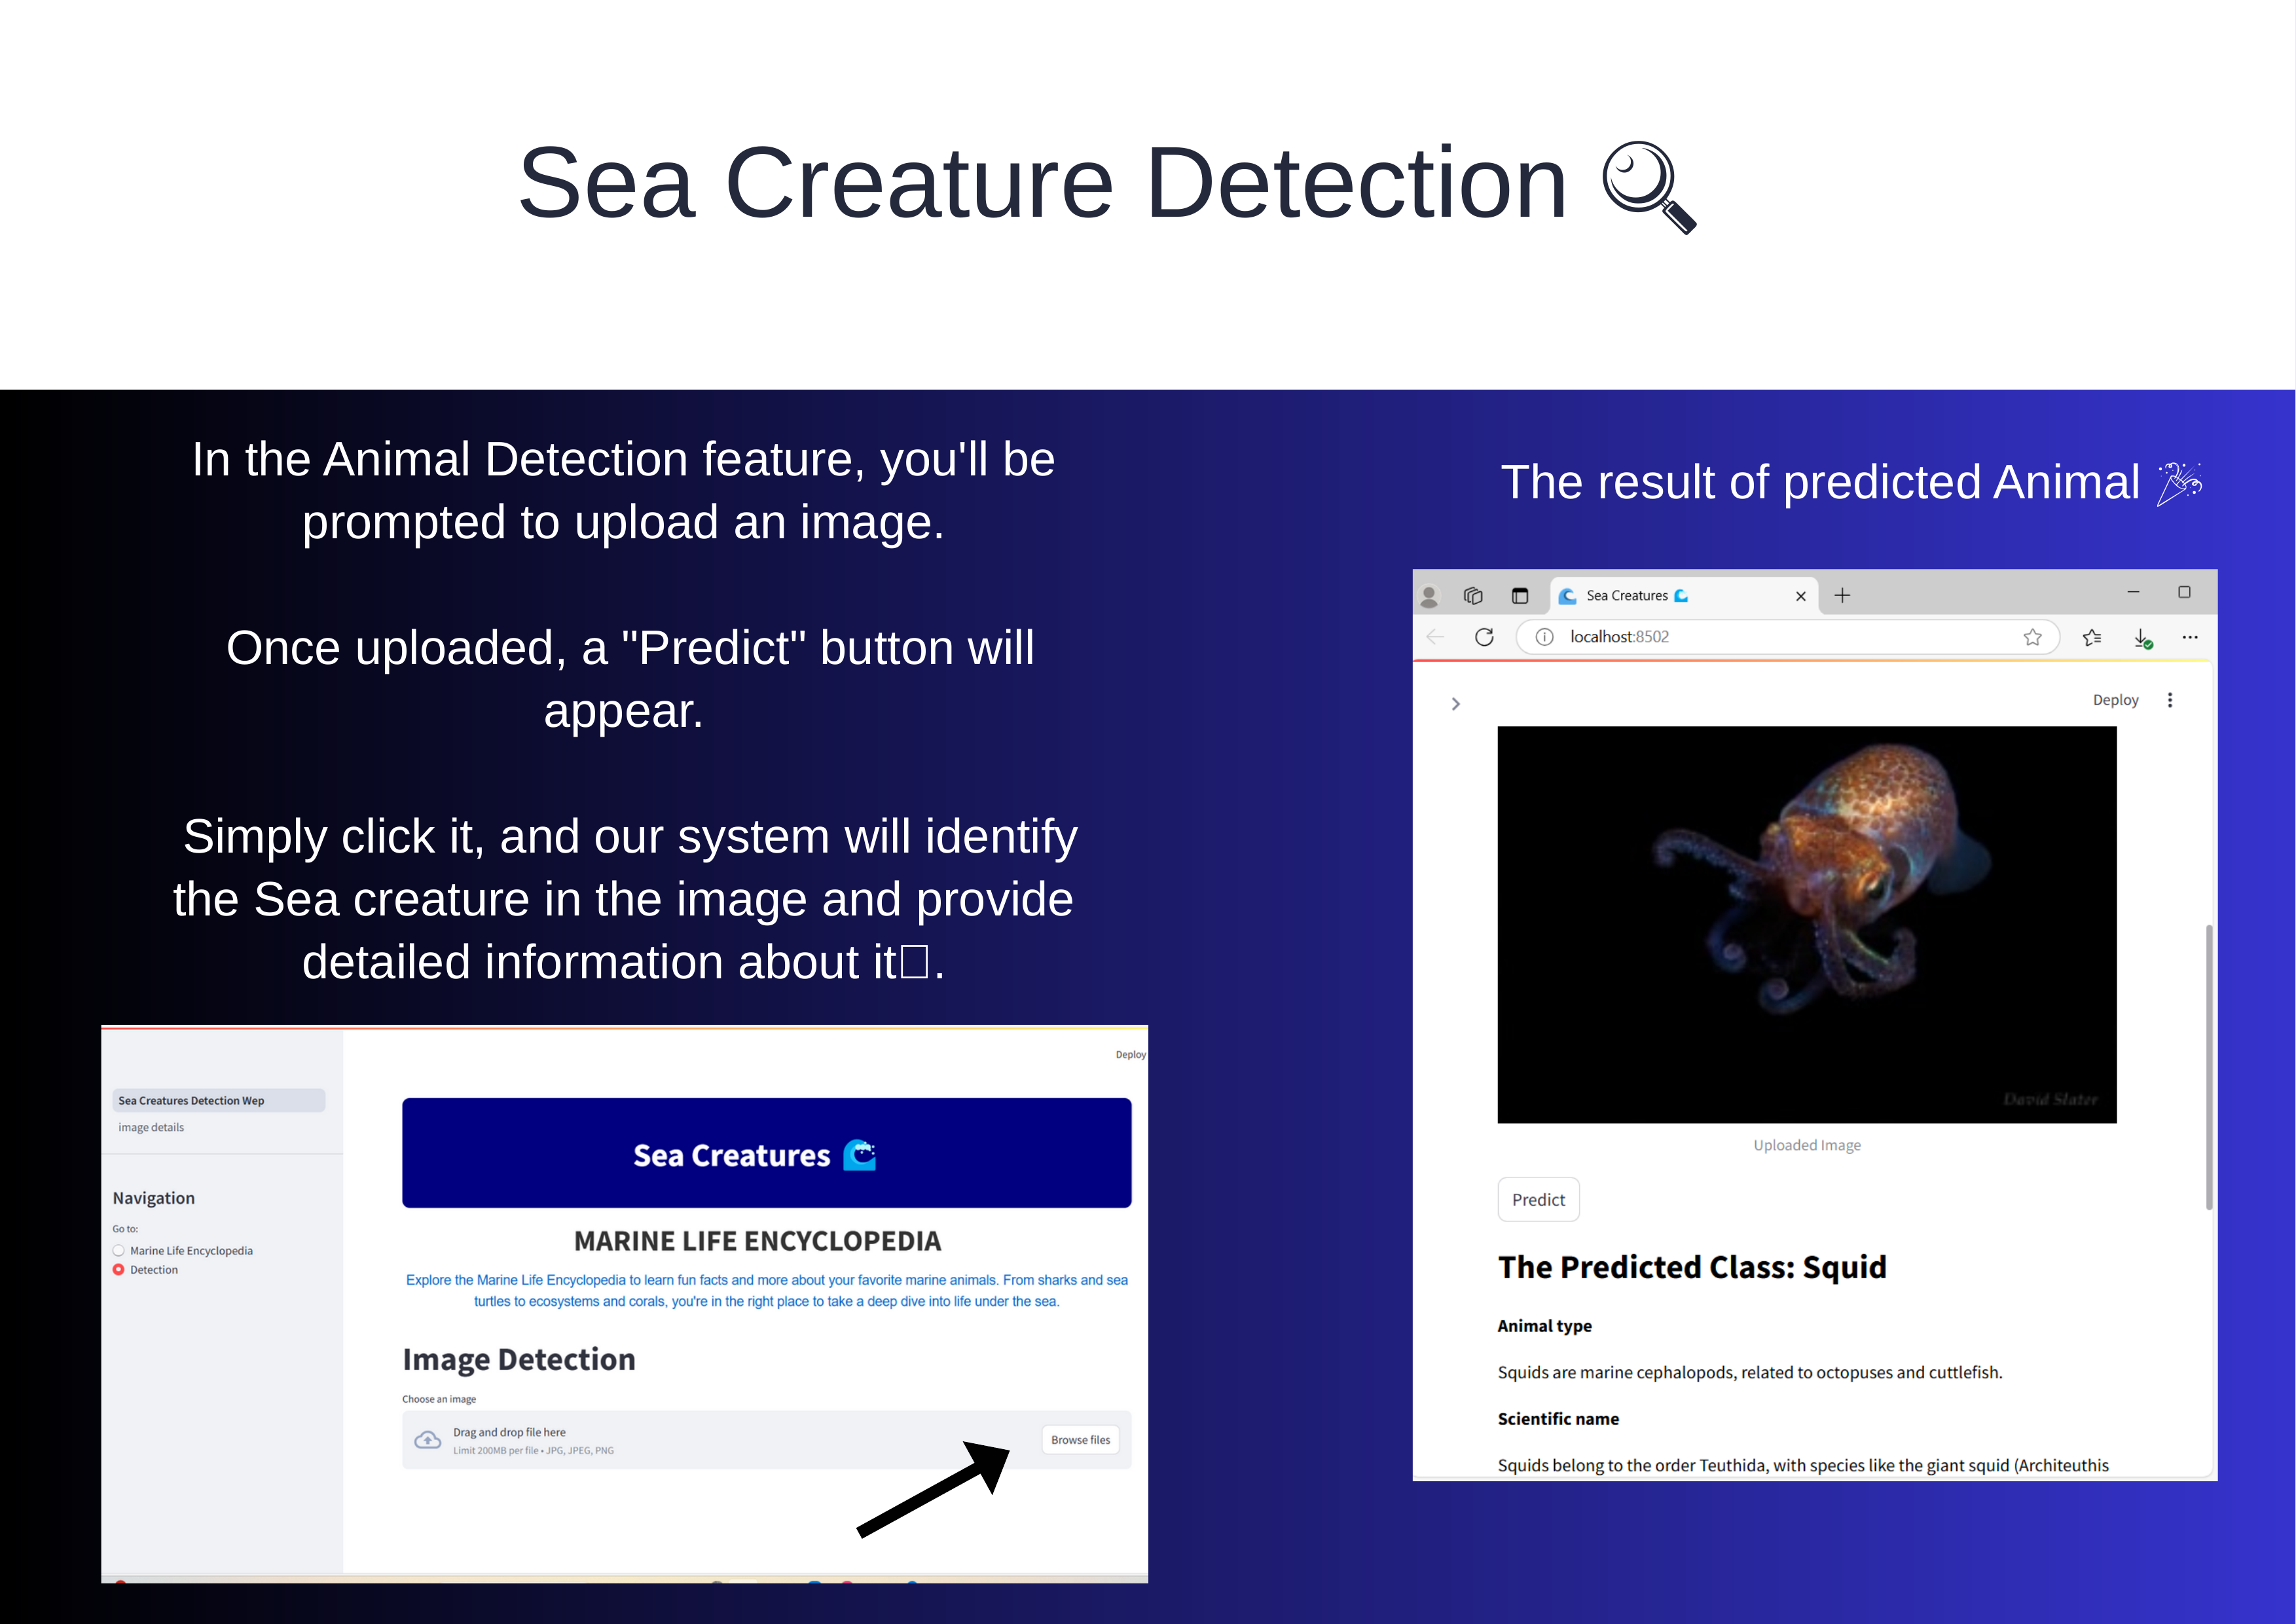

ففففف
Sea Creature Detection 🔍
In the Animal Detection feature, you'll be prompted to upload an image.

 Once uploaded, a "Predict" button will appear.

 Simply click it, and our system will identify the Sea creature in the image and provide detailed information about it🪸.
The result of predicted Animal 🎉